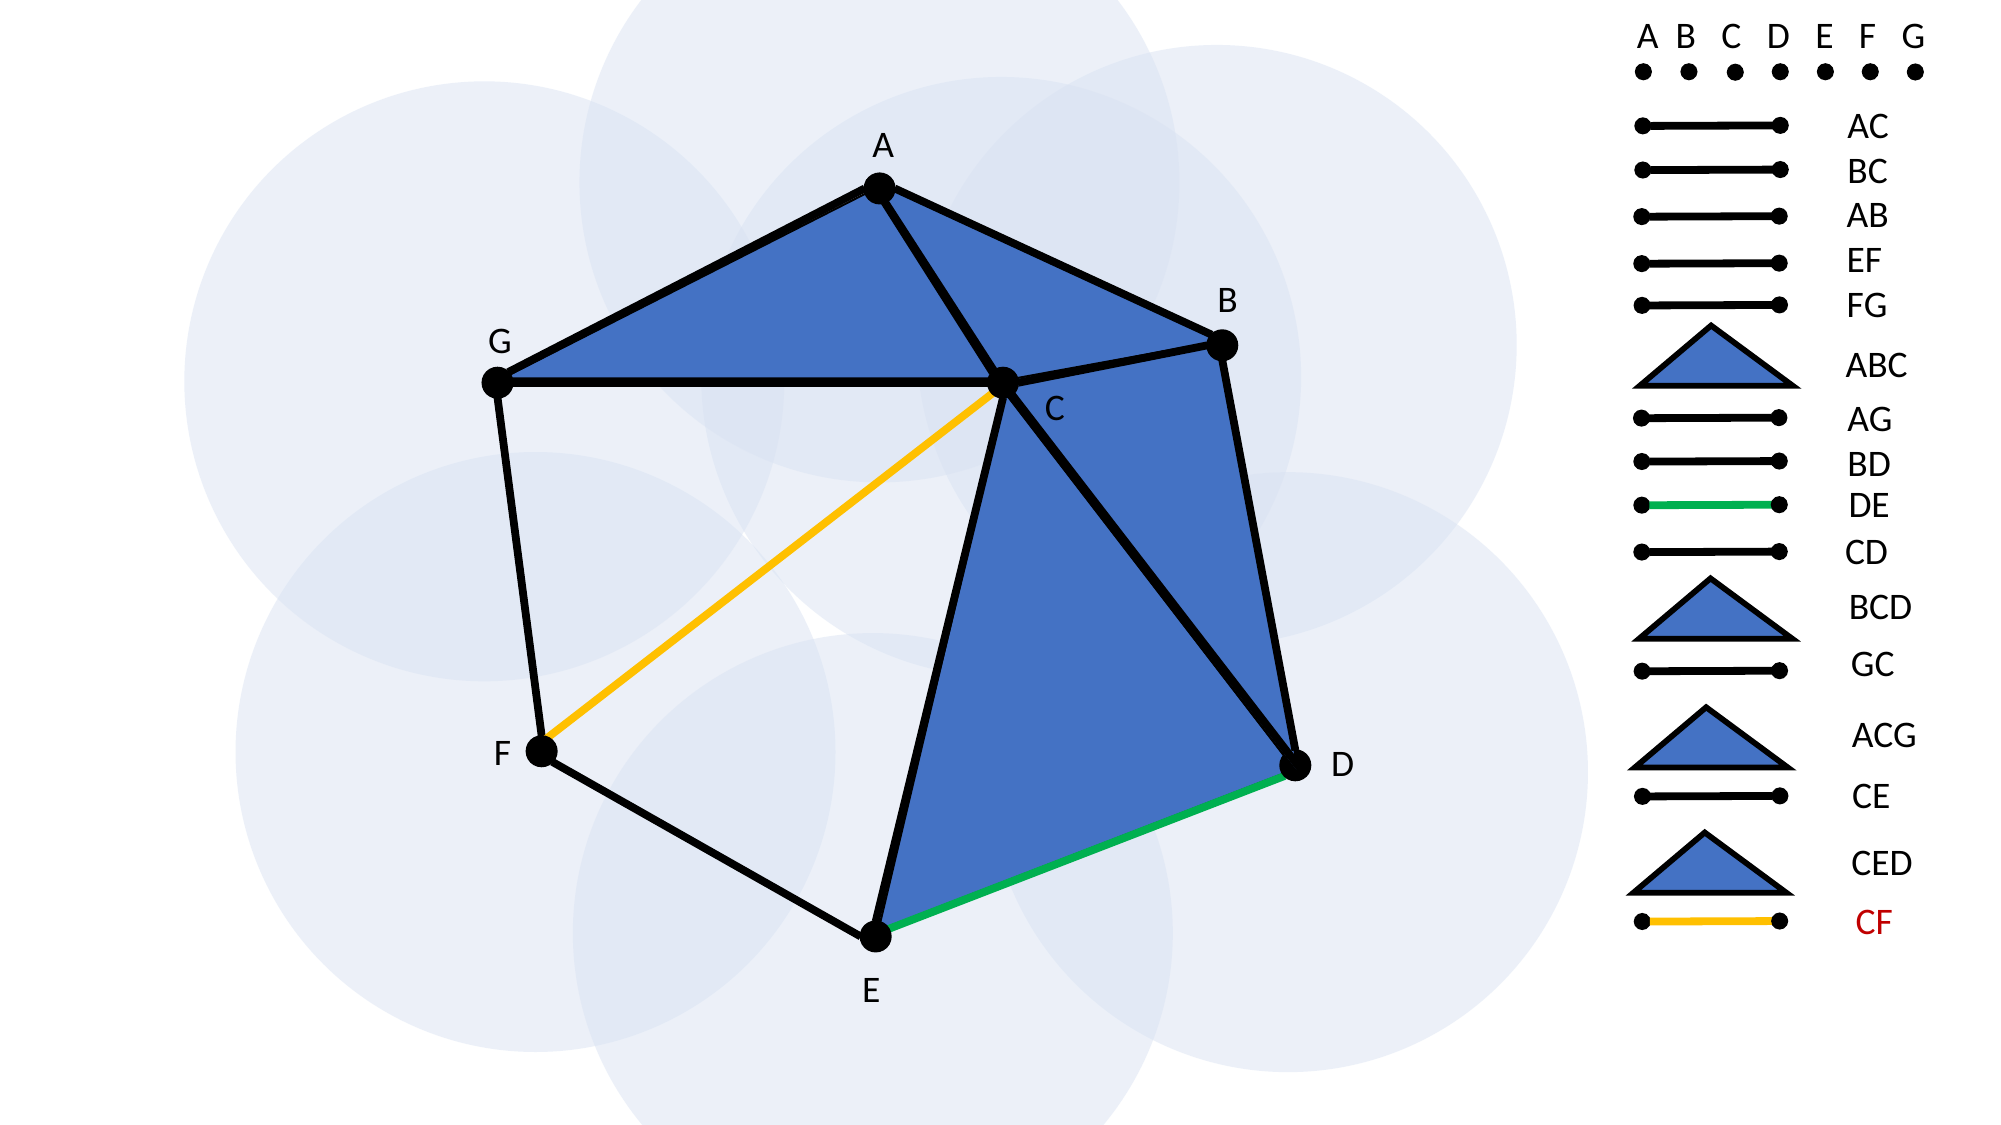

A  B   C   D   E   F   G

AC
BC
A

AB
EF
FG

B

G

ABC

C
AG
BD

DE

CD

BCD

GC

ACG

F
D

CE

CED

CF

E
CEF

CFG